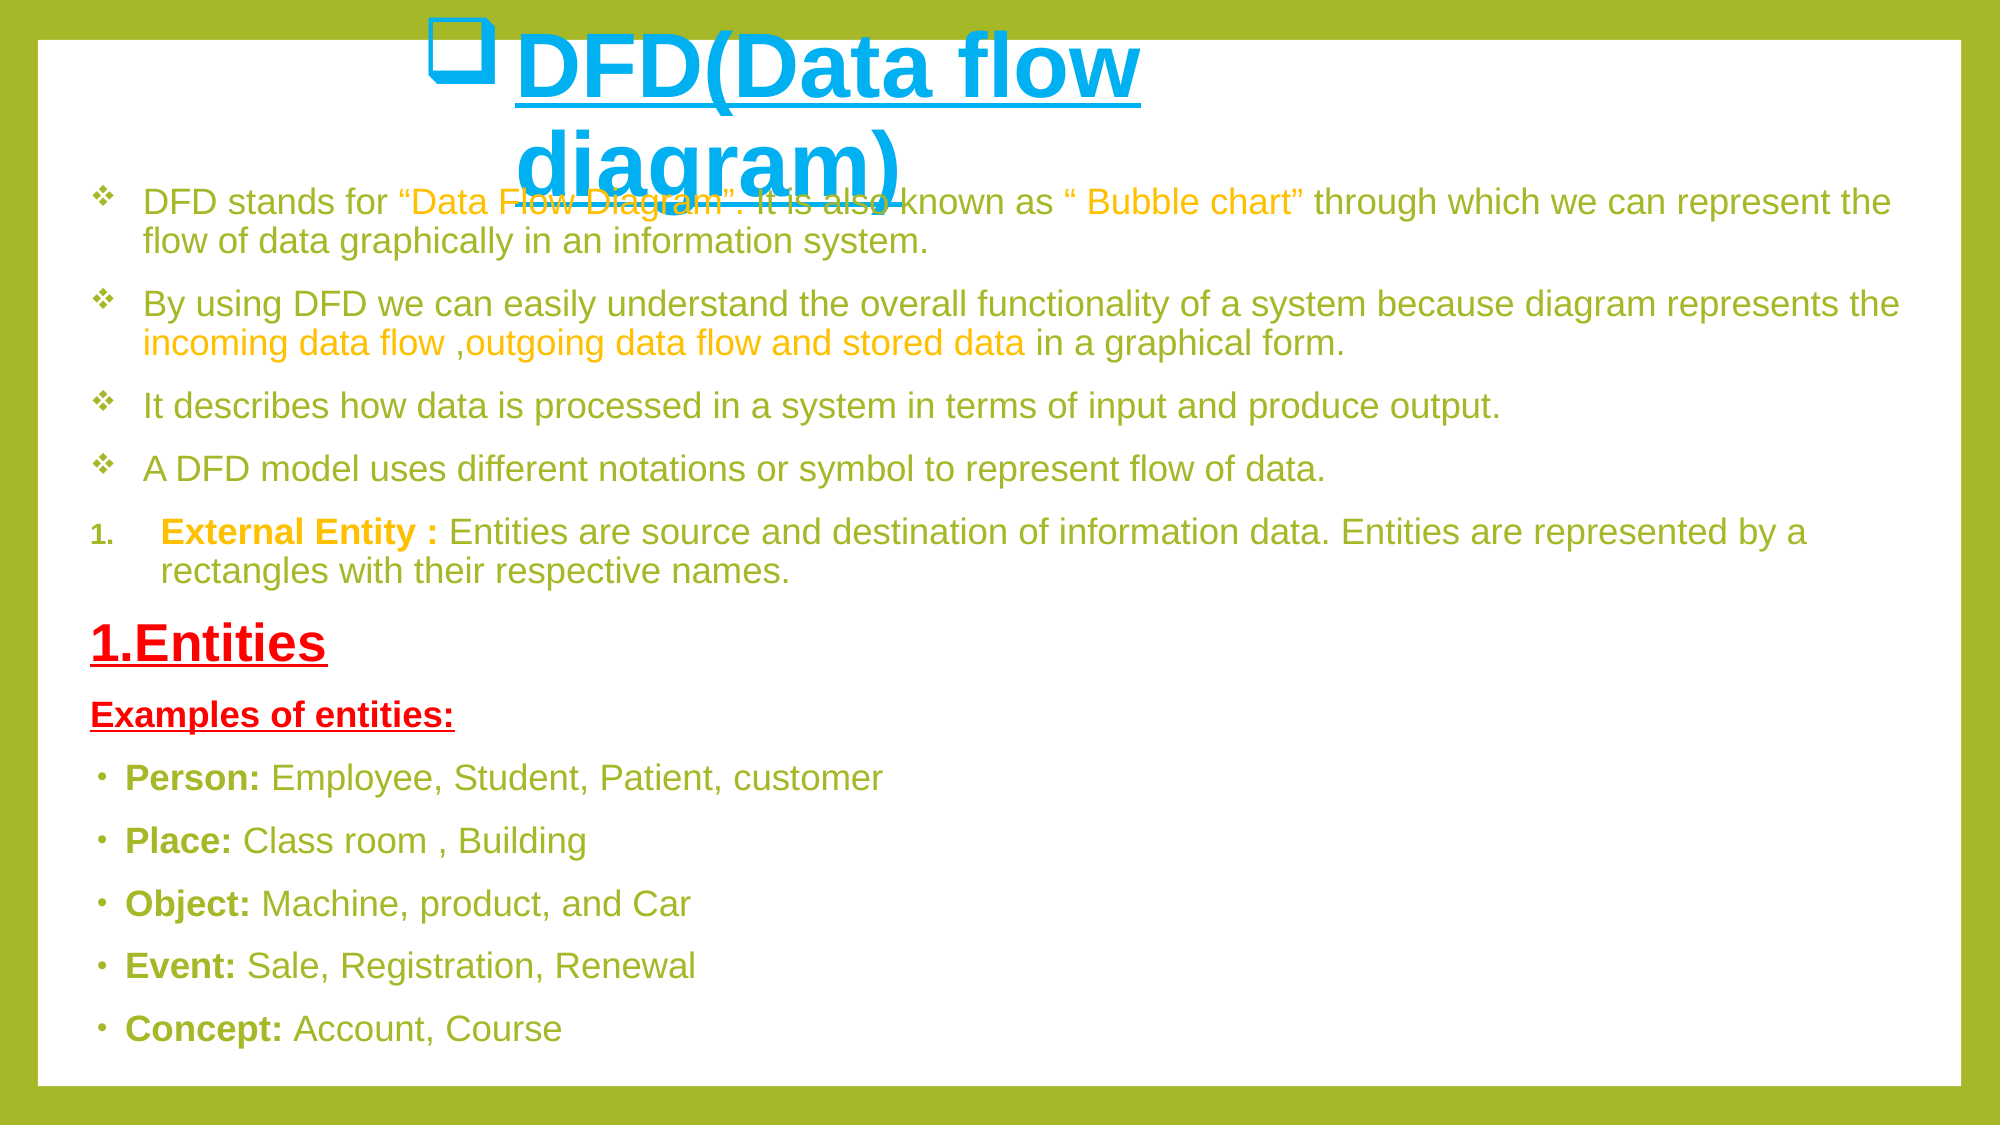

# DFD(Data flow diagram)
DFD stands for “Data Flow Diagram”. It is also known as “ Bubble chart” through which we can represent the flow of data graphically in an information system.
By using DFD we can easily understand the overall functionality of a system because diagram represents the incoming data flow ,outgoing data flow and stored data in a graphical form.
It describes how data is processed in a system in terms of input and produce output.
A DFD model uses different notations or symbol to represent flow of data.
External Entity : Entities are source and destination of information data. Entities are represented by a rectangles with their respective names.
1.Entities
Examples of entities:
Person: Employee, Student, Patient, customer
Place: Class room , Building
Object: Machine, product, and Car
Event: Sale, Registration, Renewal
Concept: Account, Course